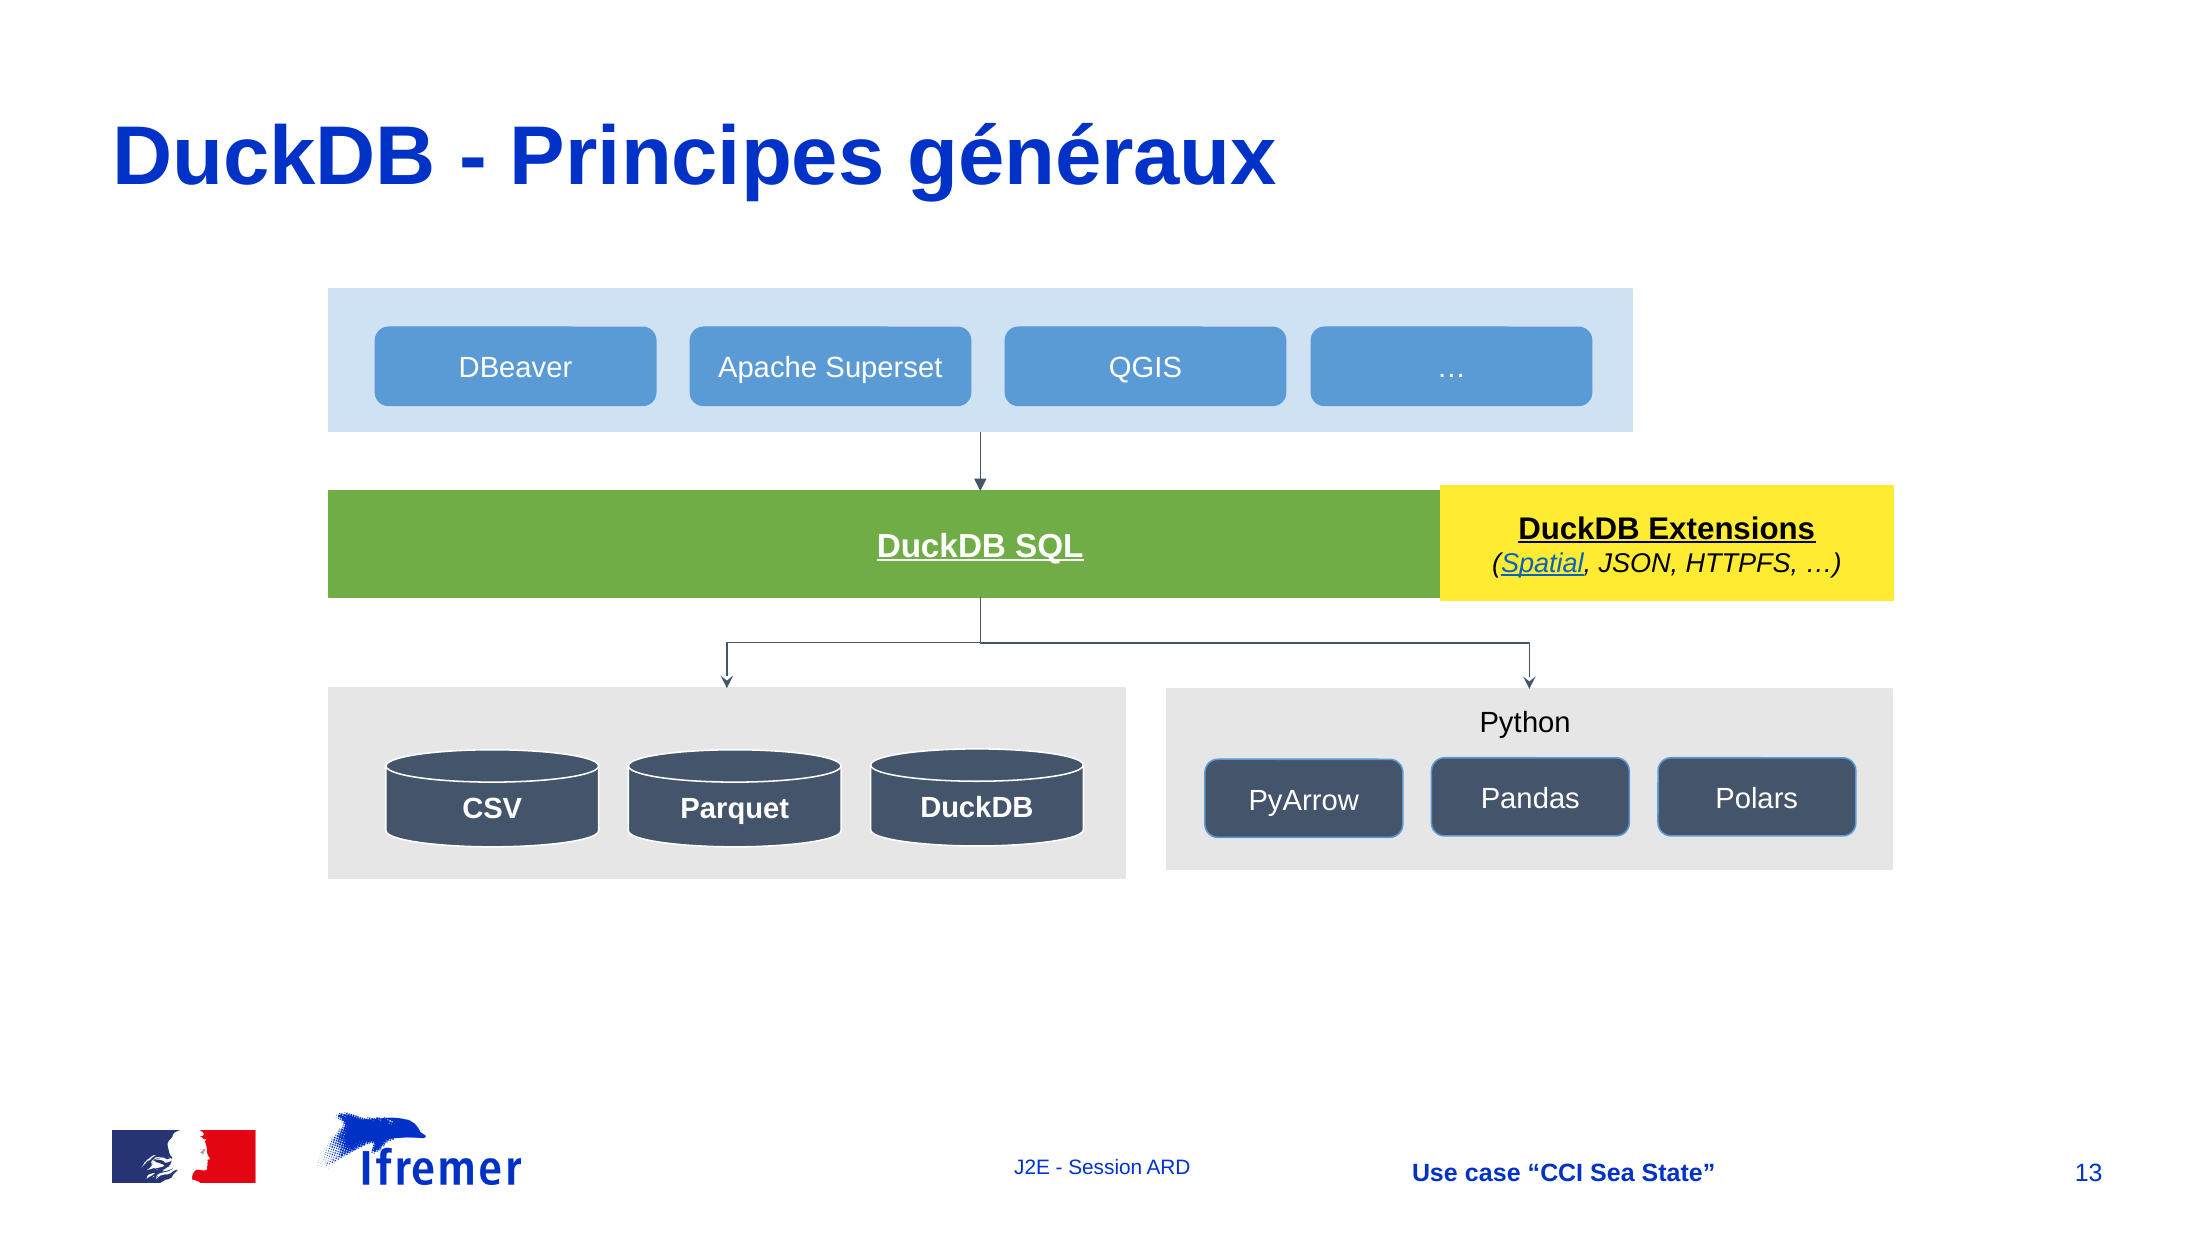

# DuckDB - Principes généraux

DBeaver
Apache Superset
QGIS
…
DuckDB Extensions
(Spatial, JSON, HTTPFS, …)
DuckDB SQL

Python
DuckDB
CSV
Parquet
Pandas
Polars
PyArrow
J2E - Session ARD
Use case “CCI Sea State”